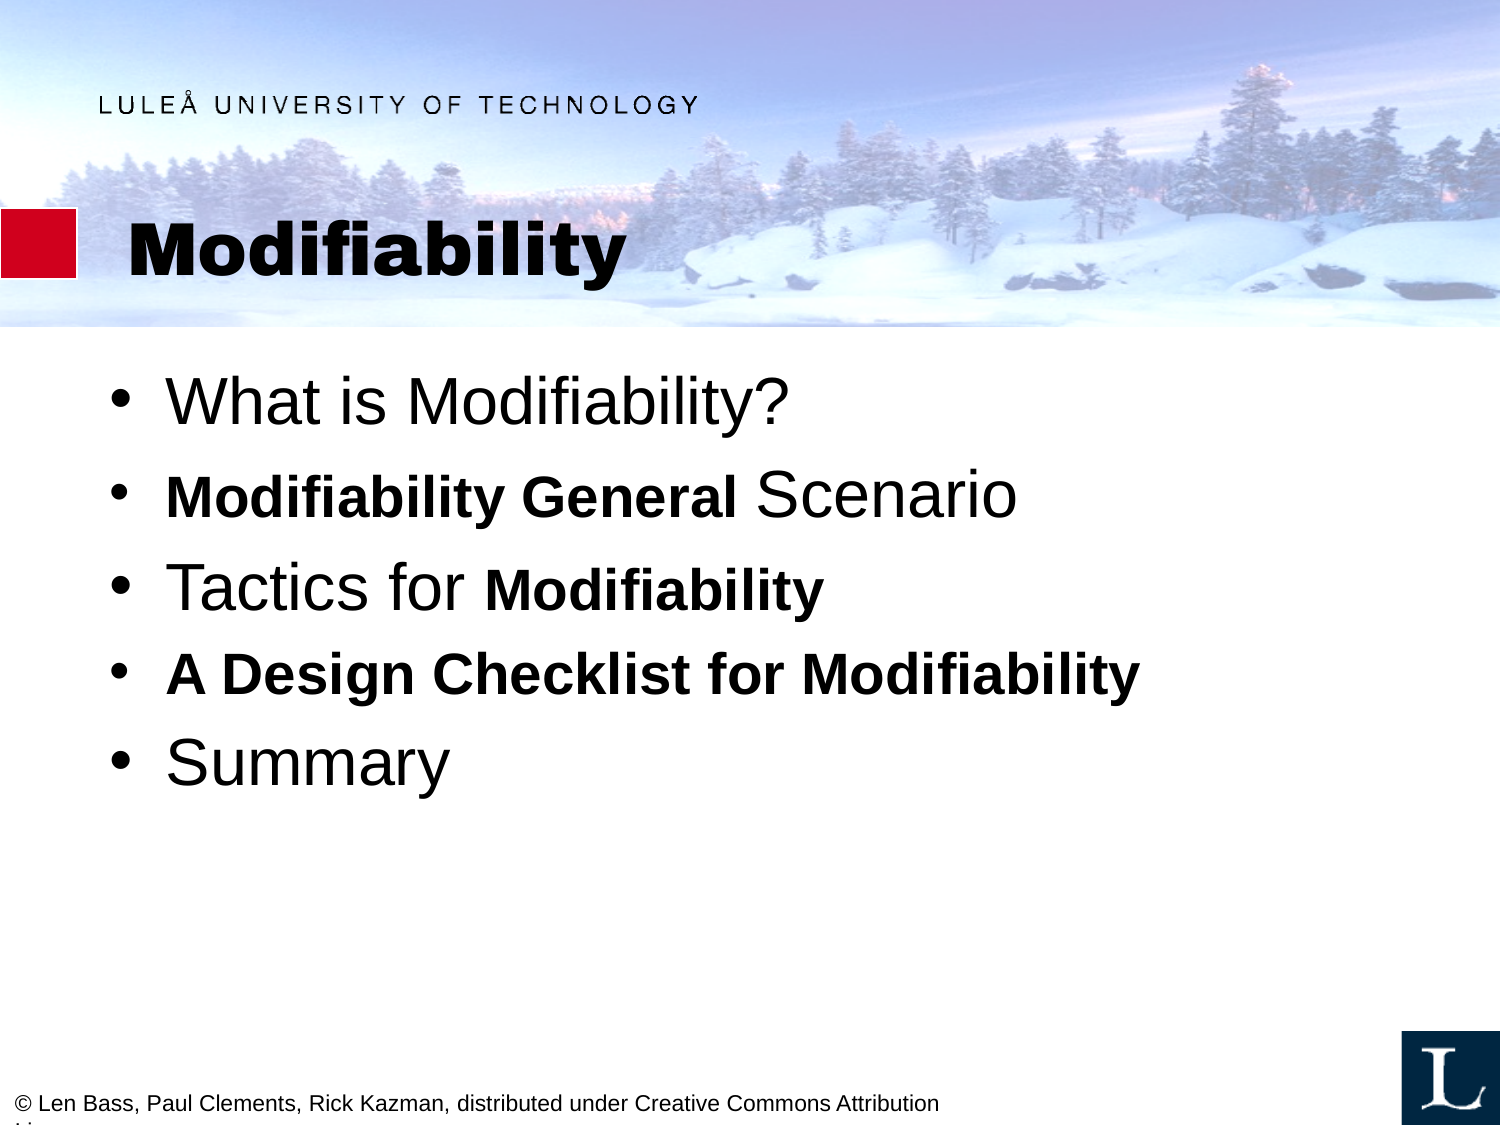

# Modifiability
What is Modifiability?
Modifiability General Scenario
Tactics for Modifiability
A Design Checklist for Modifiability
Summary
© Len Bass, Paul Clements, Rick Kazman, distributed under Creative Commons Attribution License